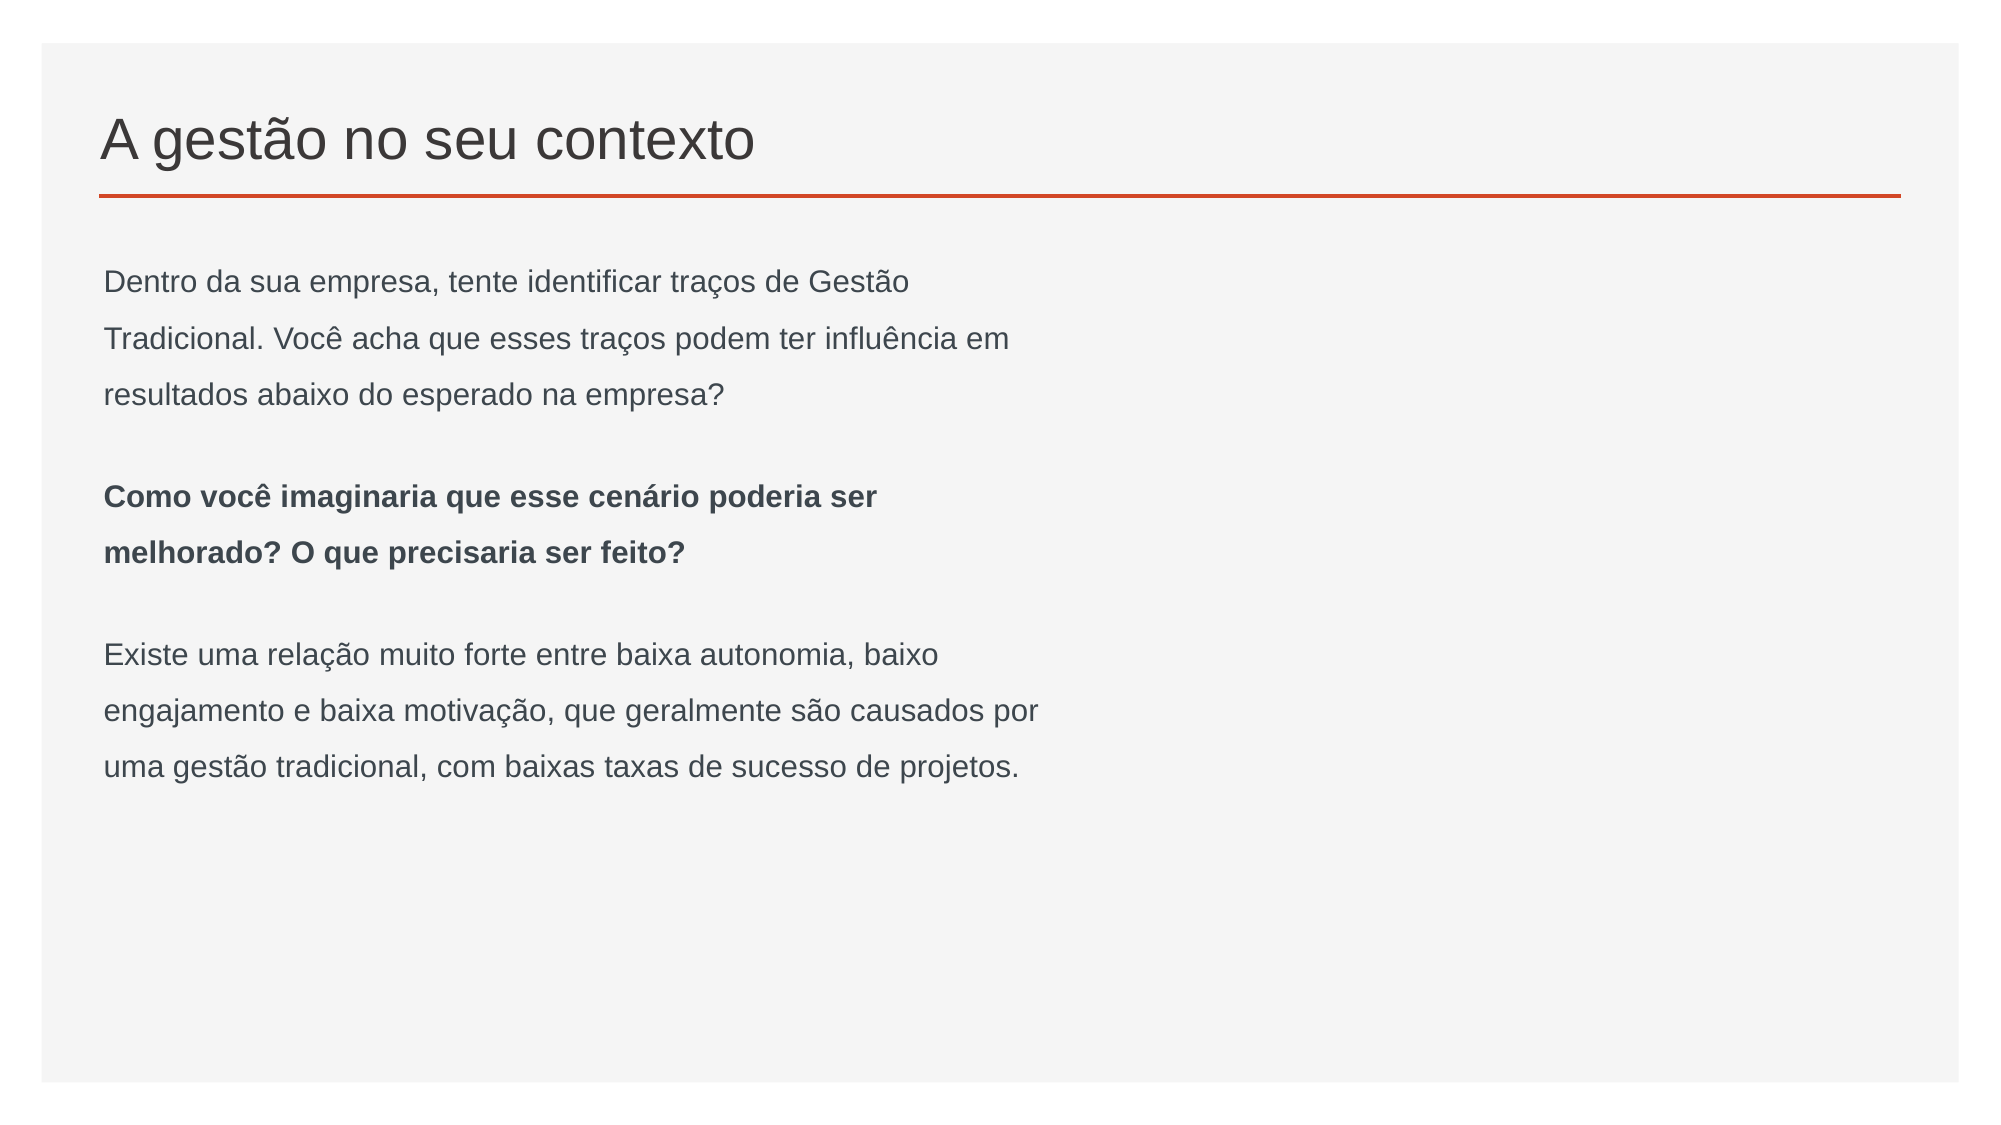

# A gestão no seu contexto
Dentro da sua empresa, tente identificar traços de Gestão Tradicional. Você acha que esses traços podem ter influência em resultados abaixo do esperado na empresa?
Como você imaginaria que esse cenário poderia ser melhorado? O que precisaria ser feito?
Existe uma relação muito forte entre baixa autonomia, baixo engajamento e baixa motivação, que geralmente são causados por uma gestão tradicional, com baixas taxas de sucesso de projetos.